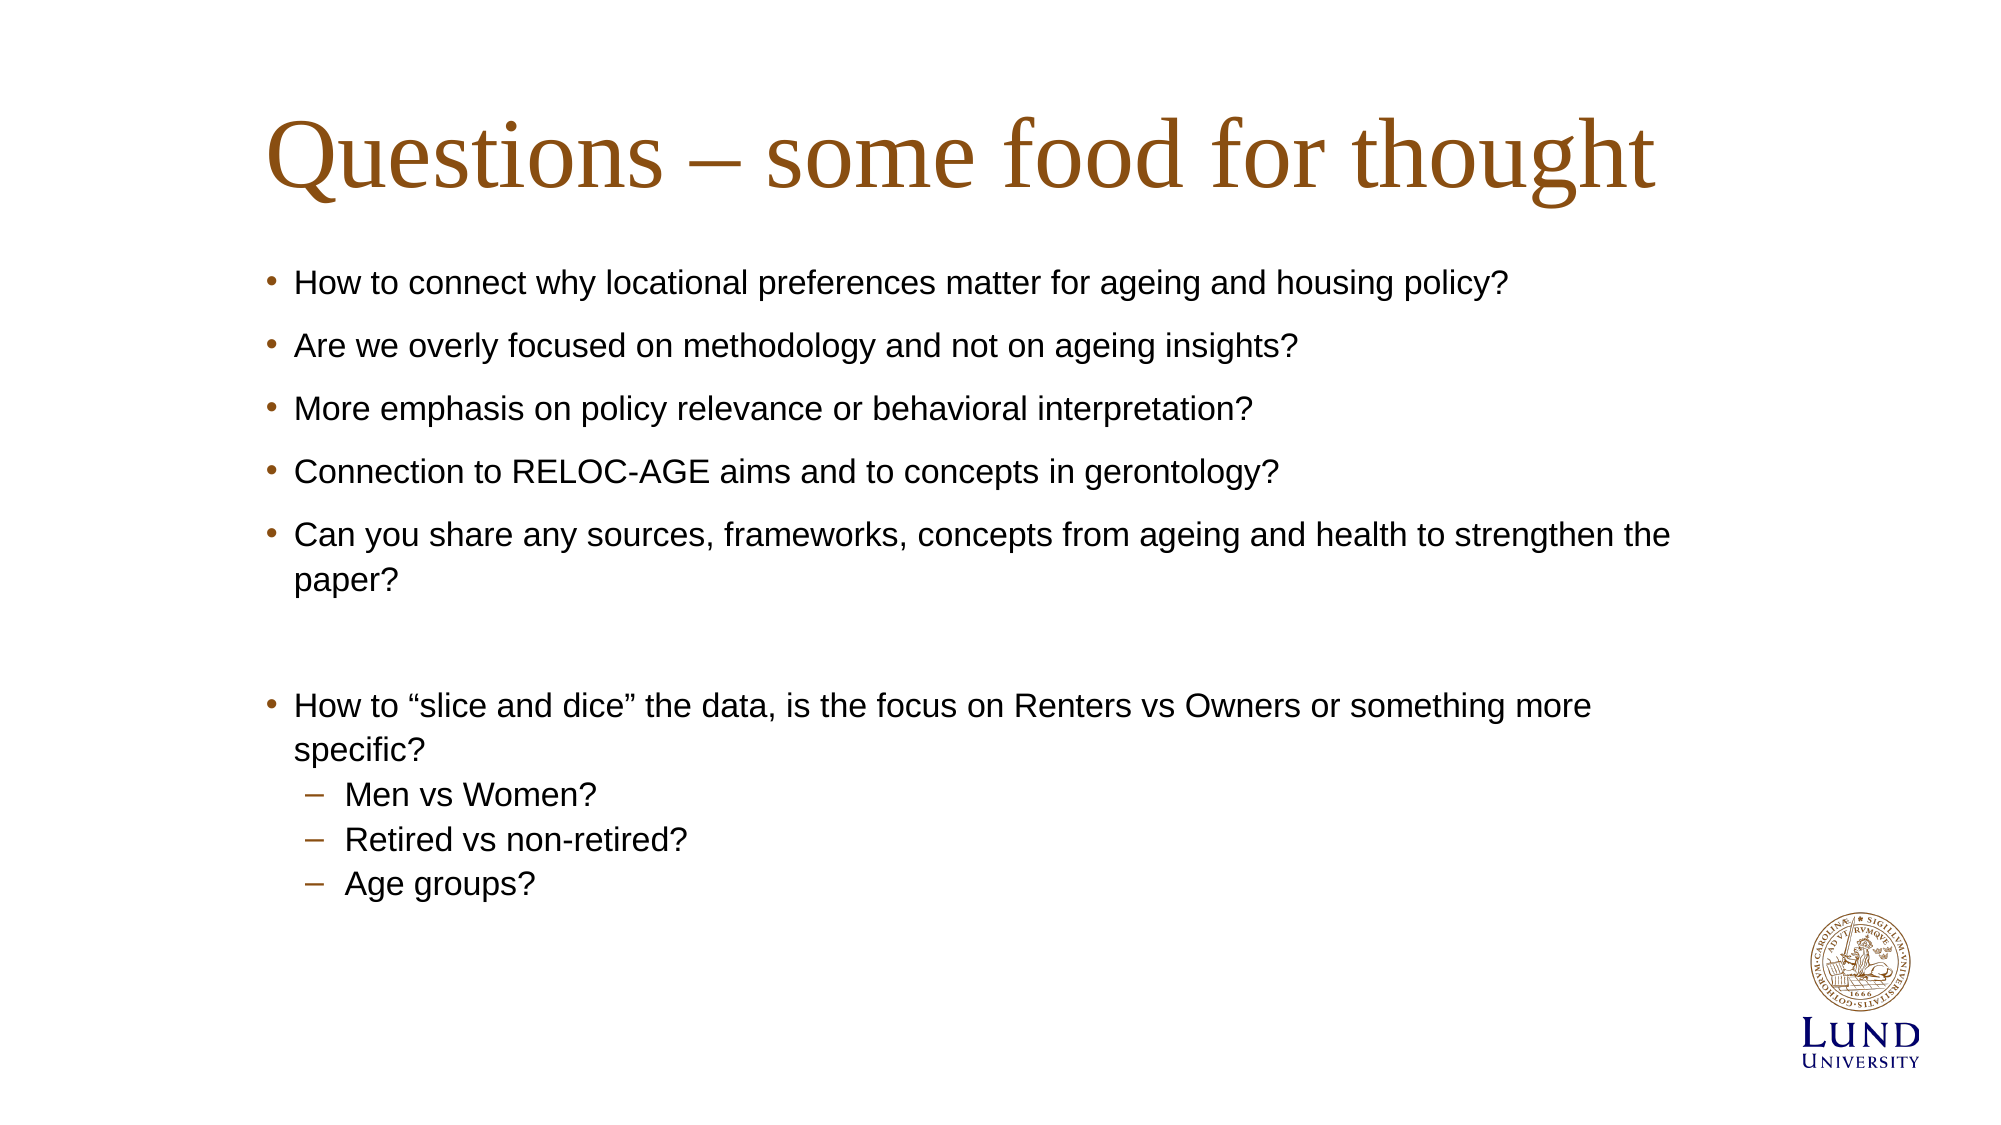

# Questions – some food for thought
How to connect why locational preferences matter for ageing and housing policy?
Are we overly focused on methodology and not on ageing insights?
More emphasis on policy relevance or behavioral interpretation?
Connection to RELOC-AGE aims and to concepts in gerontology?
Can you share any sources, frameworks, concepts from ageing and health to strengthen the paper?

How to “slice and dice” the data, is the focus on Renters vs Owners or something more specific?
Men vs Women?
Retired vs non-retired?
Age groups?